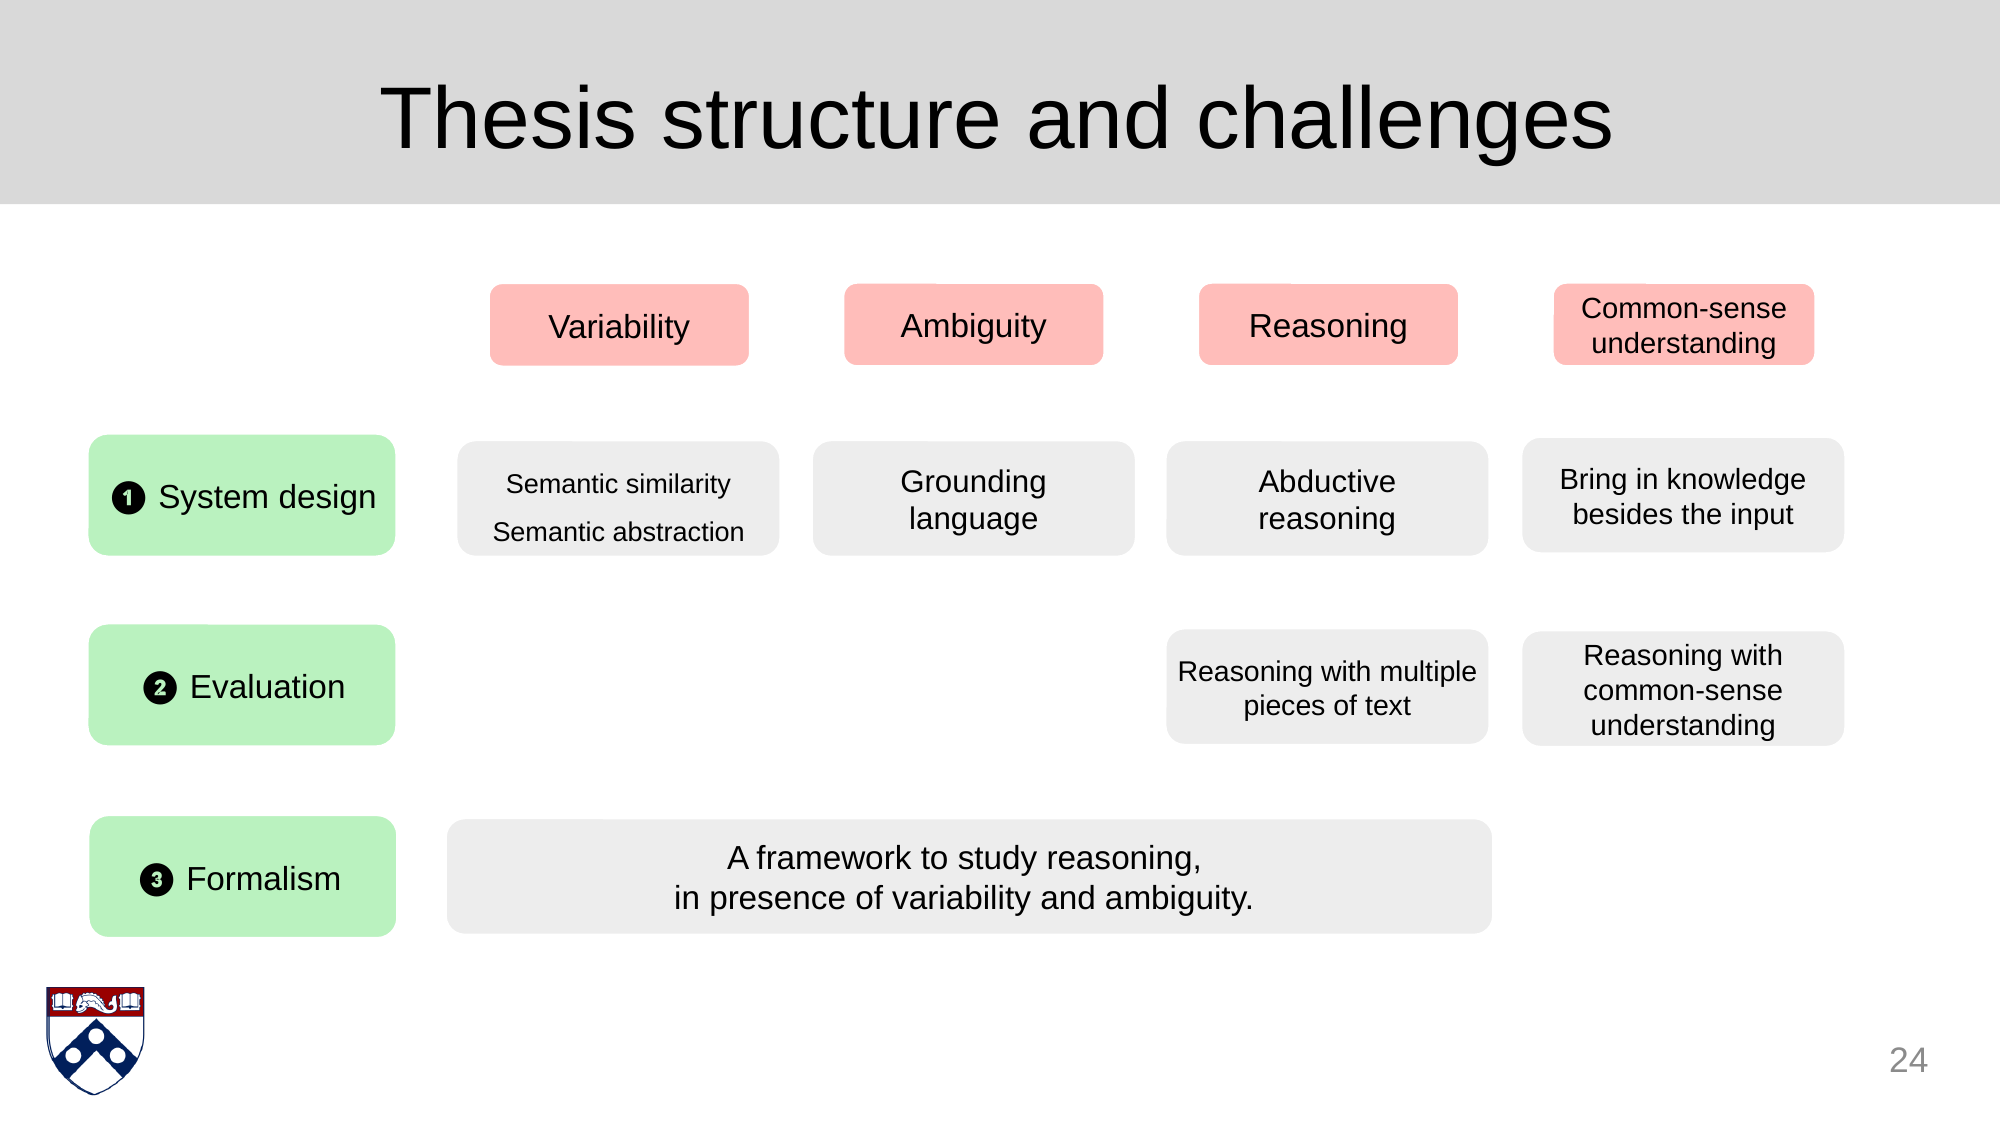

# Thesis structure and challenges
Ambiguity
Reasoning
Common-sense
understanding
Variability
❶ System design
Bring in knowledge besides the input
Semantic similarity
Semantic abstraction
Grounding language
Abductive reasoning
❷ Evaluation
Reasoning with multiple pieces of text
Reasoning with common-sense understanding
❸ Formalism
A framework to study reasoning,
in presence of variability and ambiguity.
24